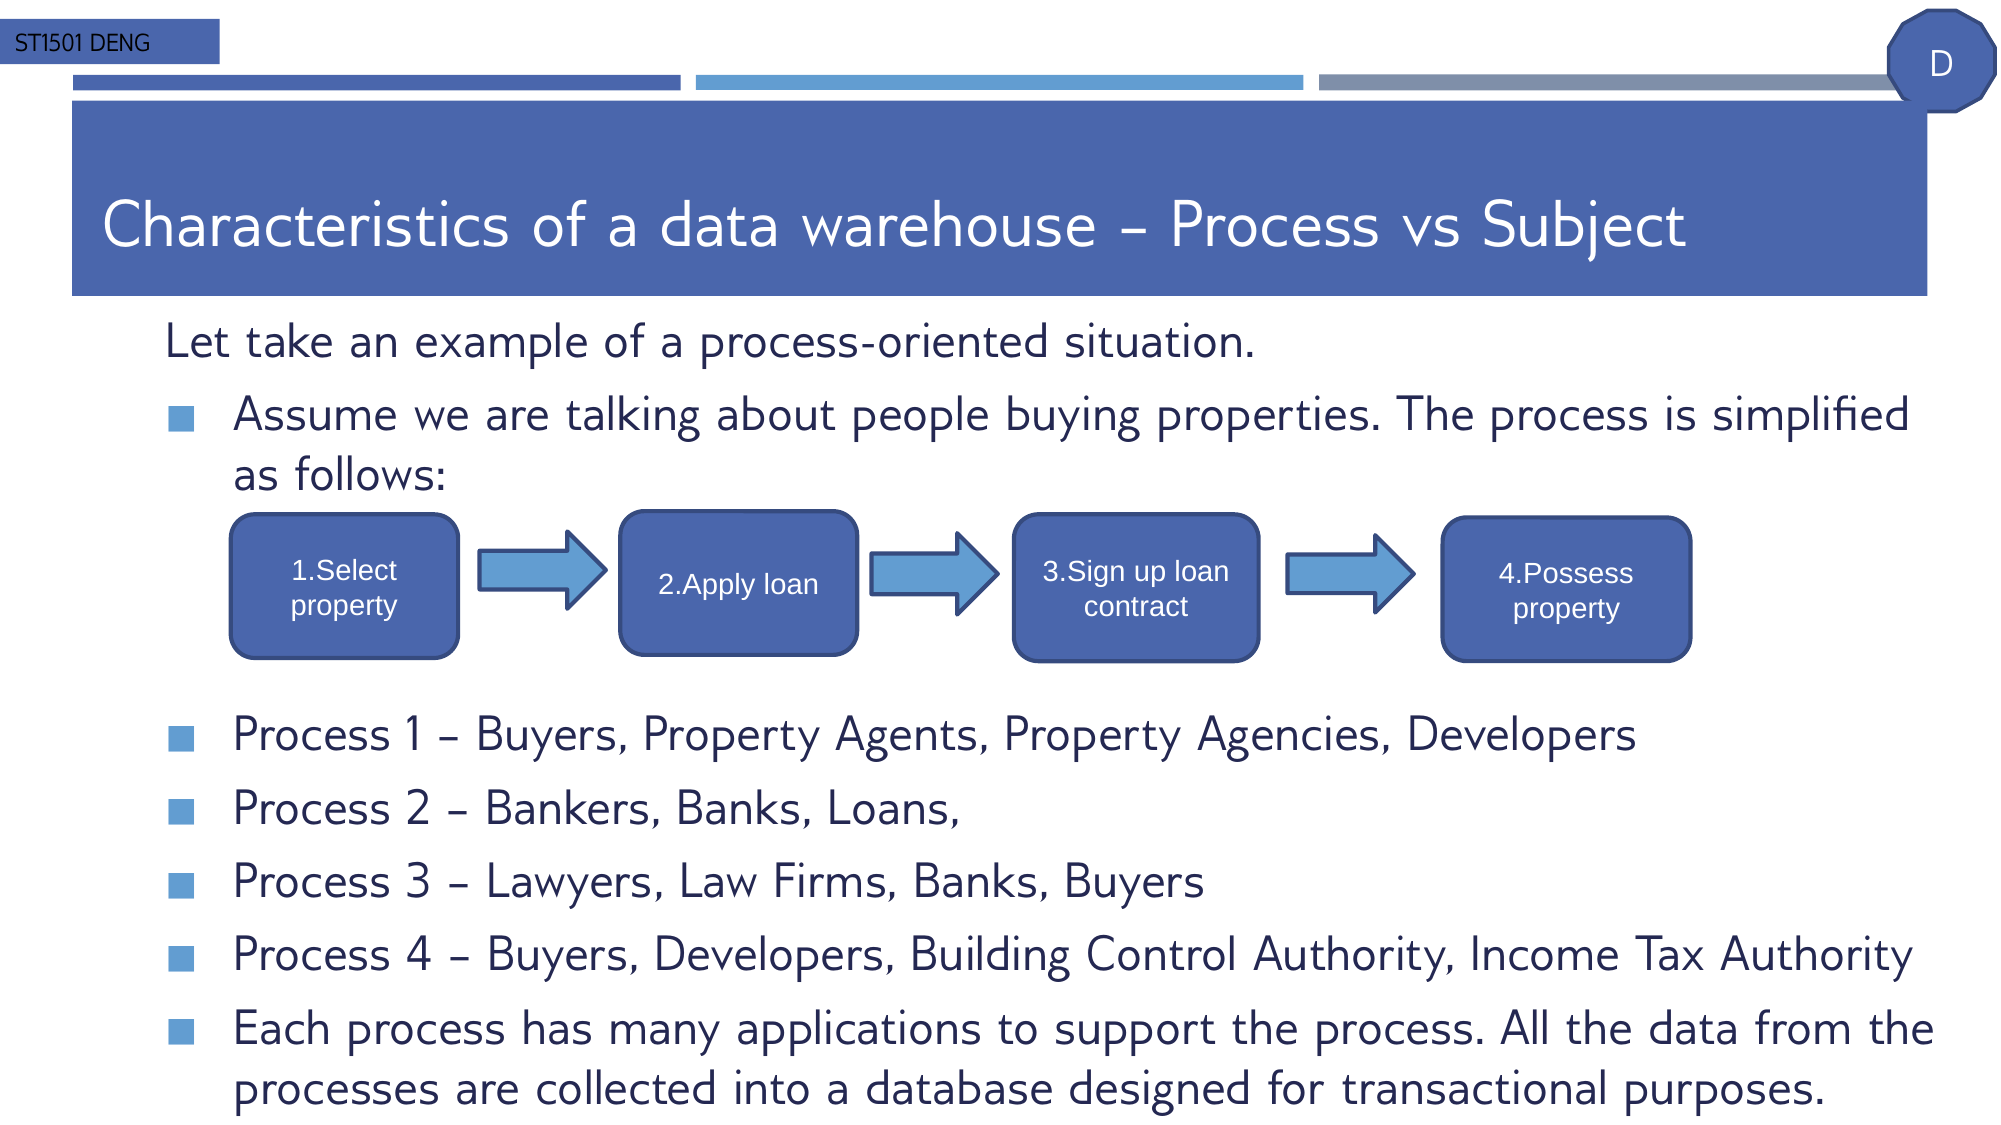

# Characteristics of a data warehouse – Process vs Subject
Let take an example of a process-oriented situation.
Assume we are talking about people buying properties. The process is simplified as follows:

Process 1 – Buyers, Property Agents, Property Agencies, Developers
Process 2 – Bankers, Banks, Loans,
Process 3 – Lawyers, Law Firms, Banks, Buyers
Process 4 – Buyers, Developers, Building Control Authority, Income Tax Authority
Each process has many applications to support the process. All the data from the processes are collected into a database designed for transactional purposes.

2.Apply loan
1.Select property
3.Sign up loan contract
4.Possess property